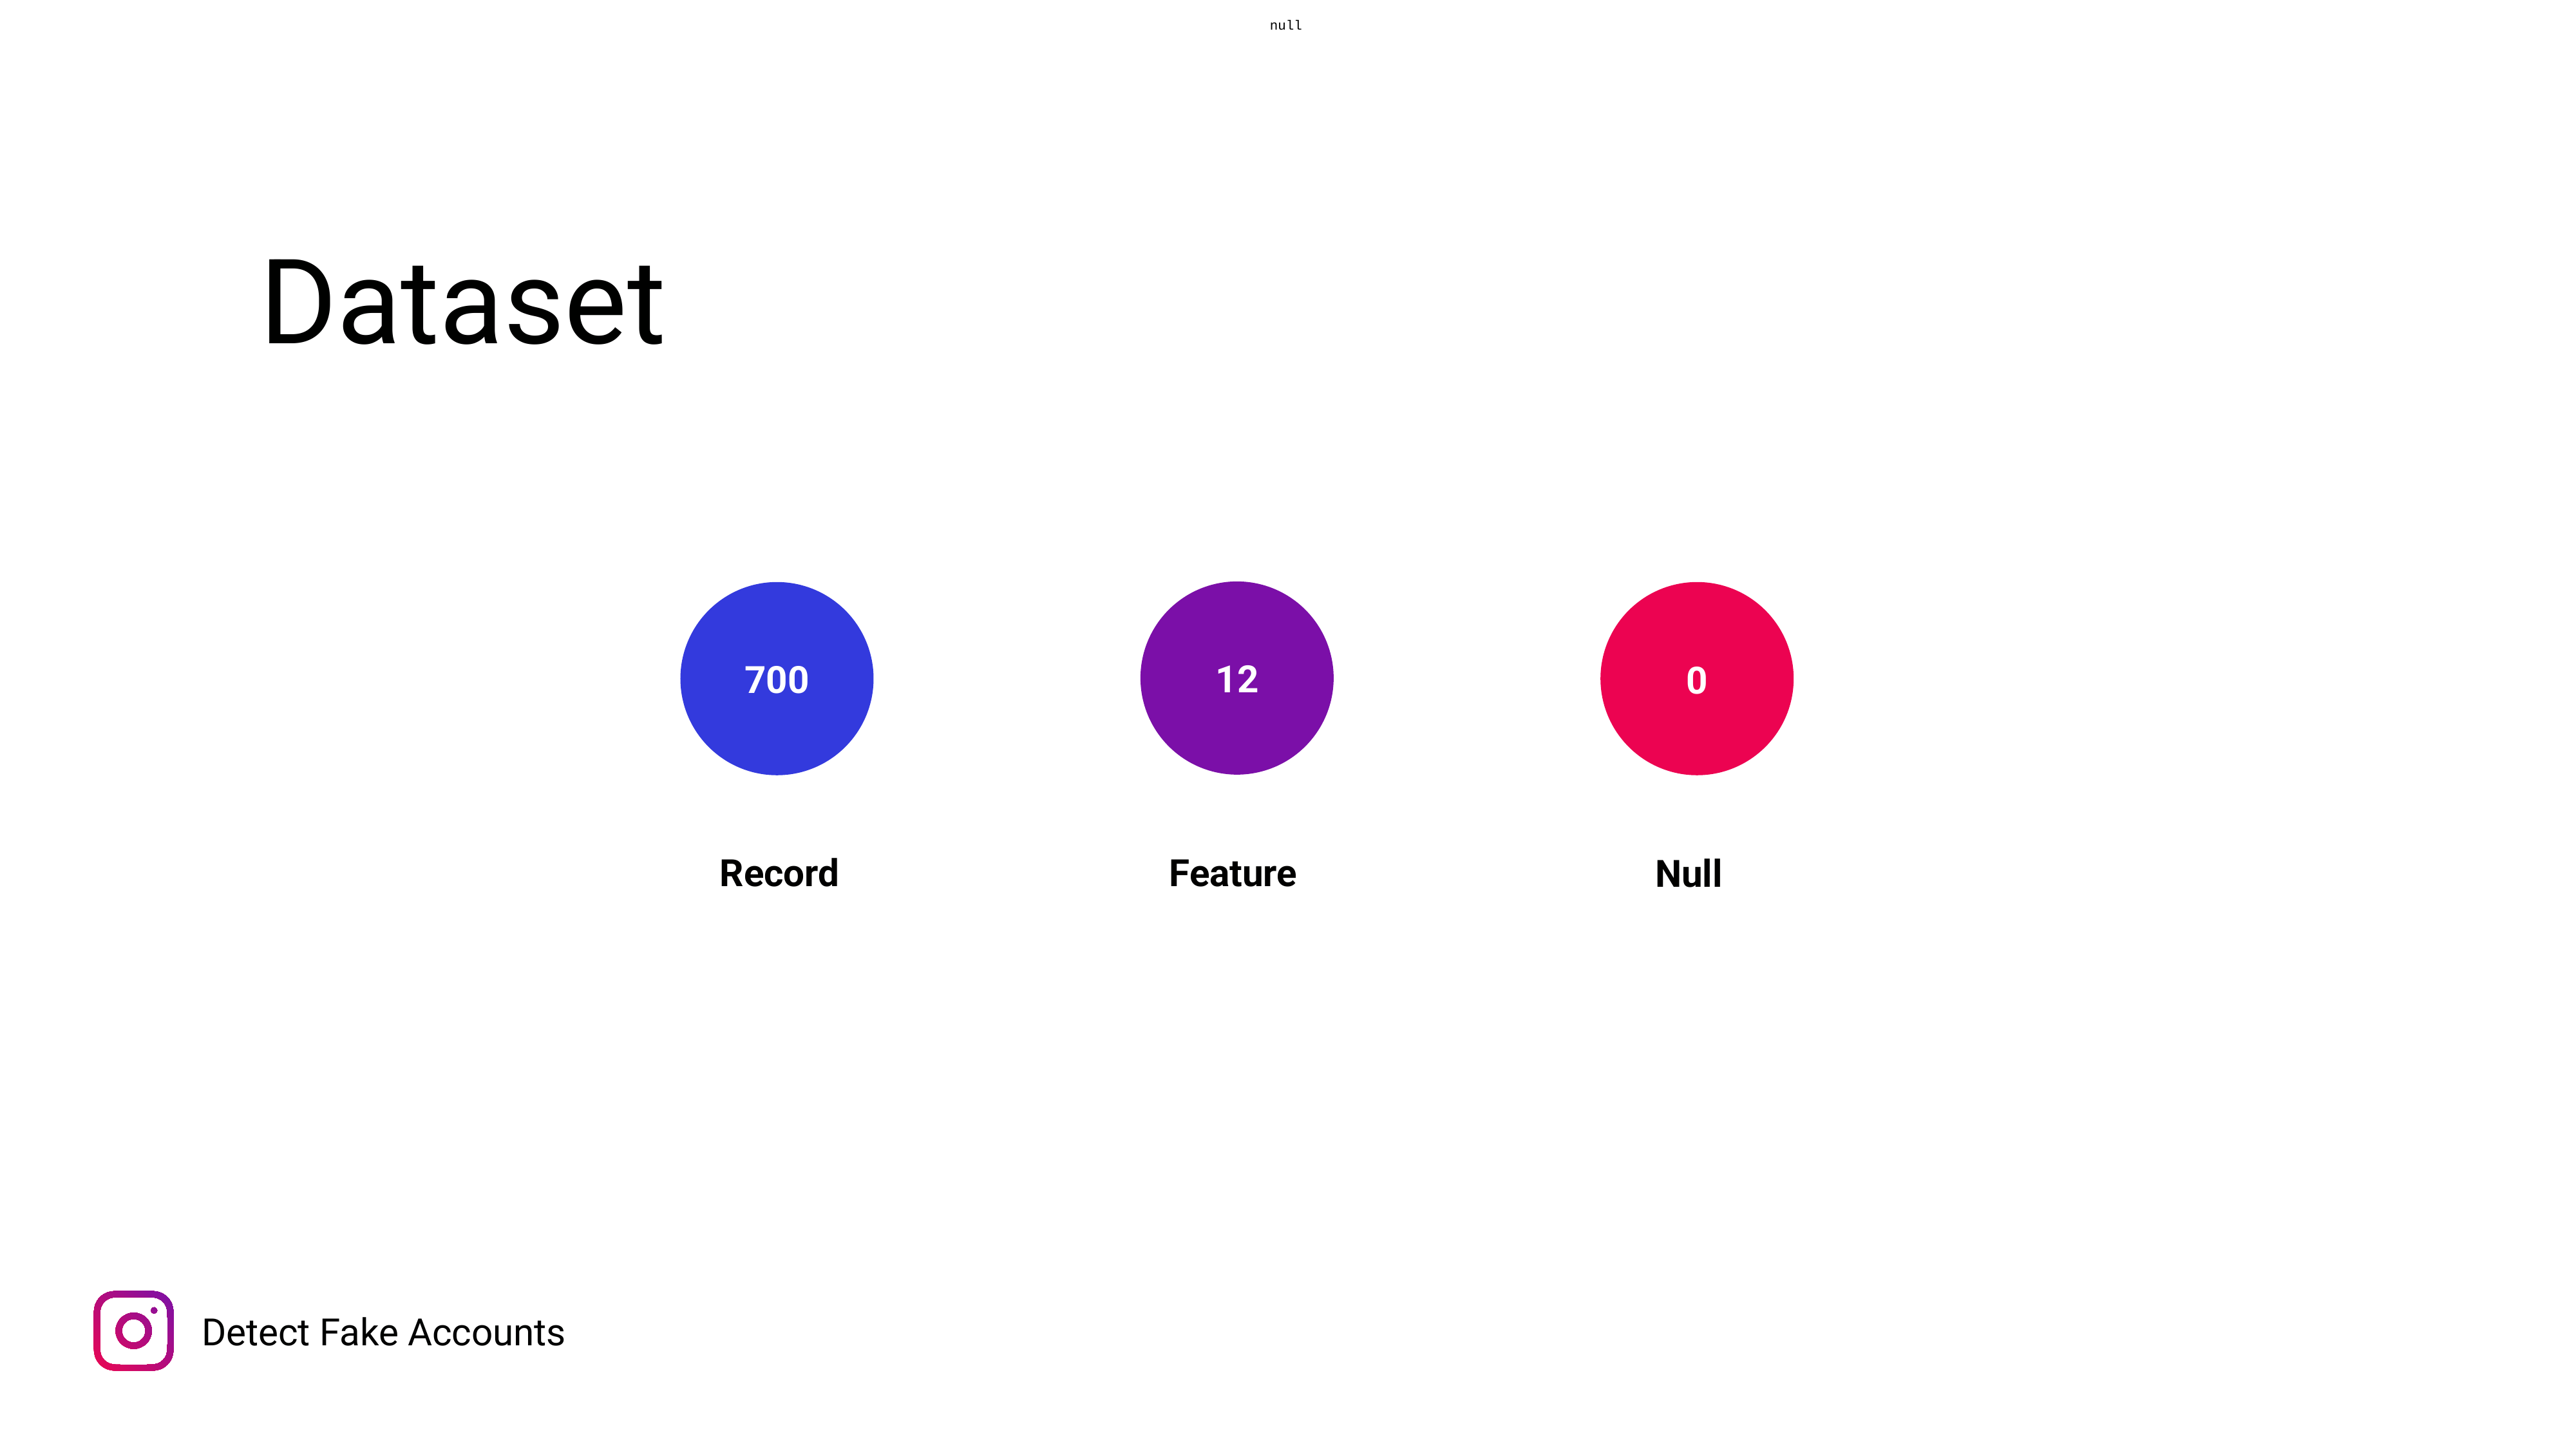

null
Dataset

4
12
700
0
Record
Feature
Null

Detect Fake Accounts